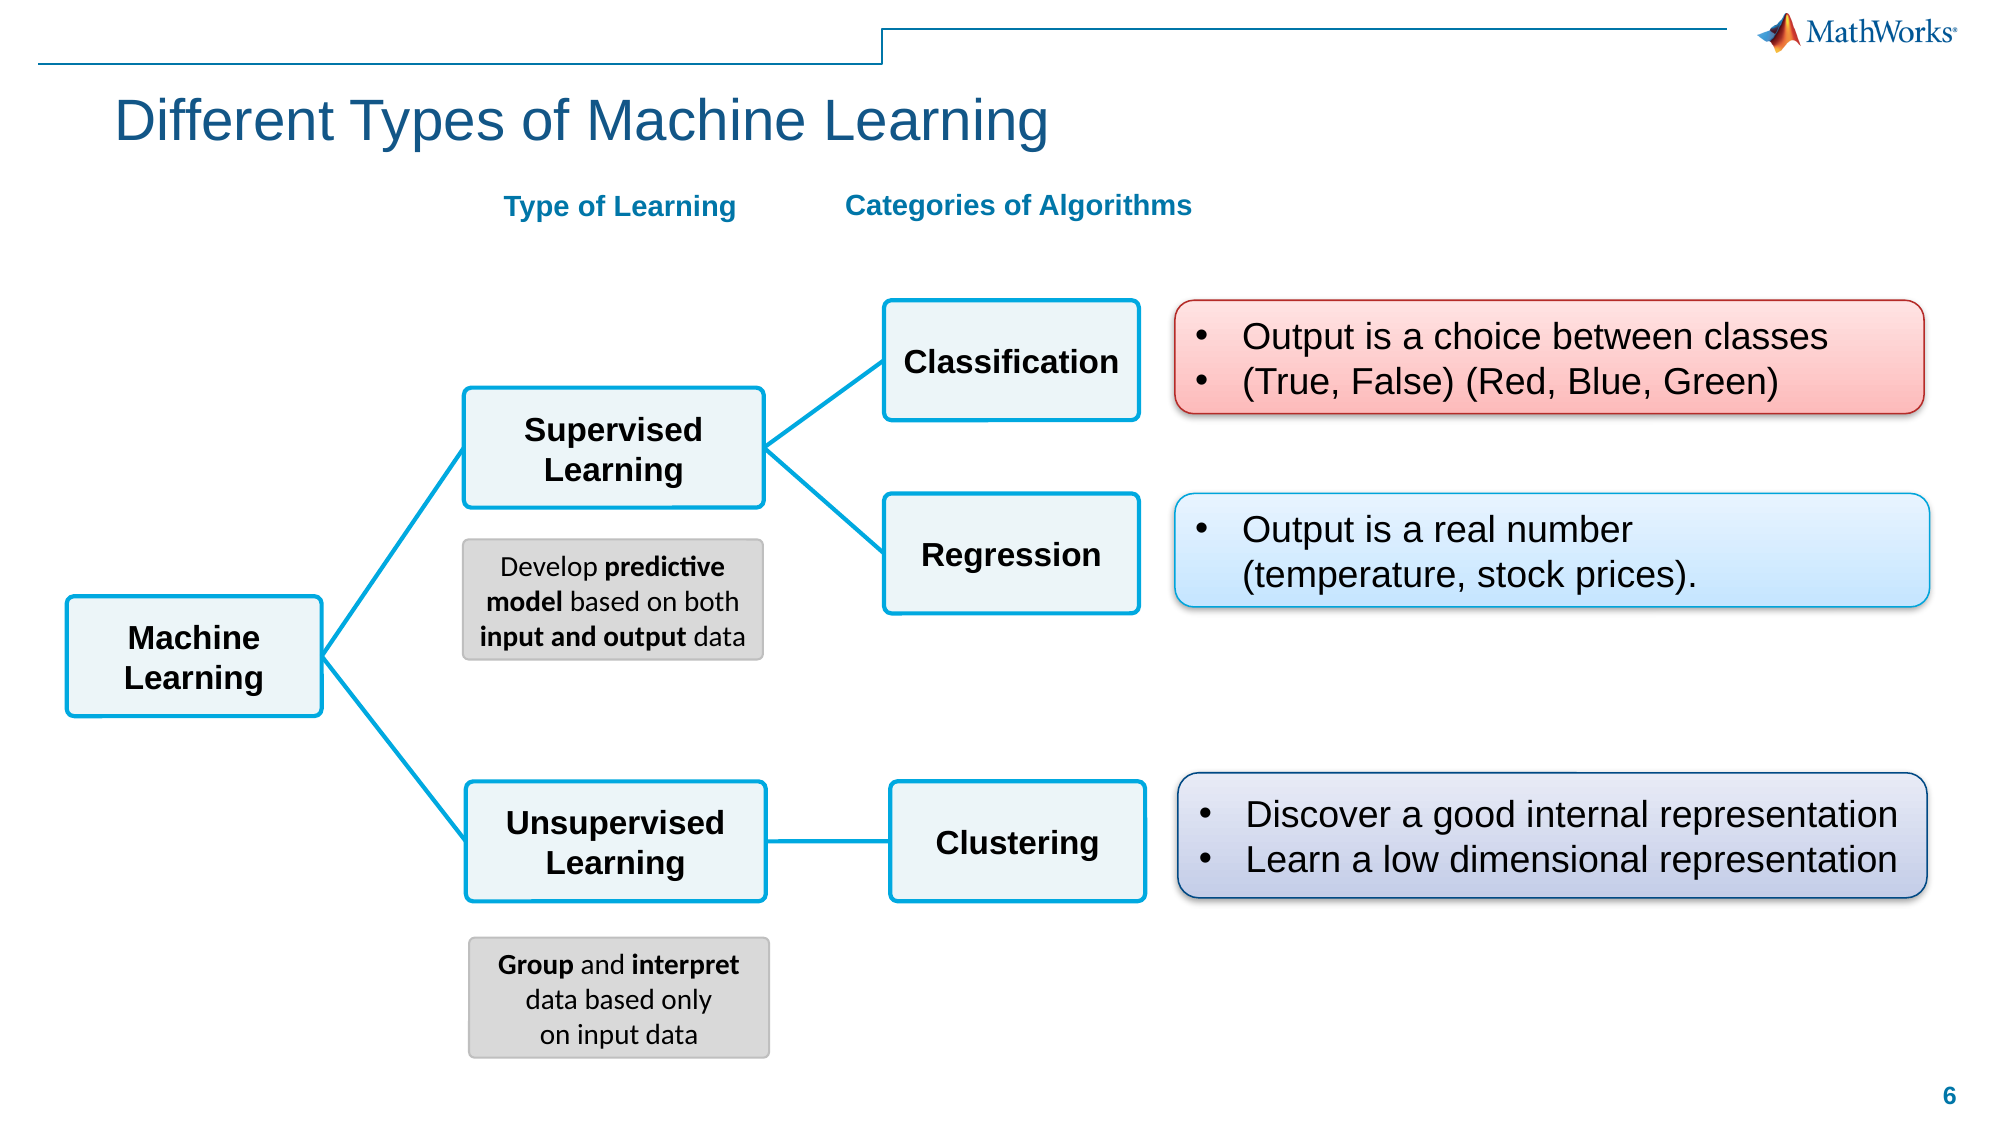

# Different Types of Machine Learning
Categories of Algorithms
Type of Learning
Classification
Output is a choice between classes
(True, False) (Red, Blue, Green)
Supervised
Learning
Regression
Output is a real number
(temperature, stock prices).
Develop predictive model based on both
input and output data
Machine
Learning
Discover a good internal representation
Learn a low dimensional representation
Clustering
Unsupervised
Learning
Group and interpret data based only
on input data